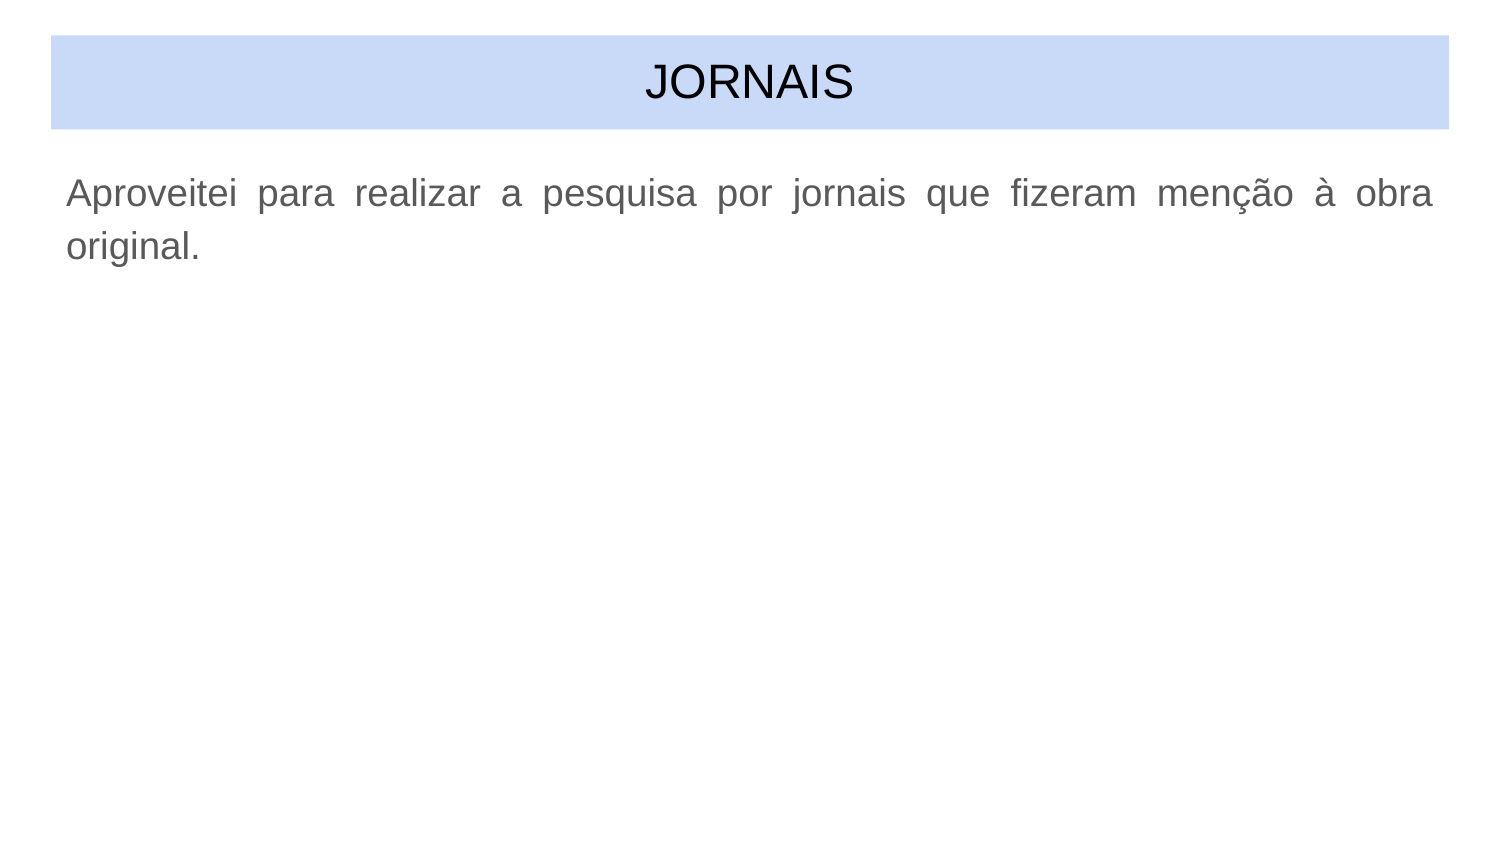

# JORNAIS
Aproveitei para realizar a pesquisa por jornais que fizeram menção à obra original.